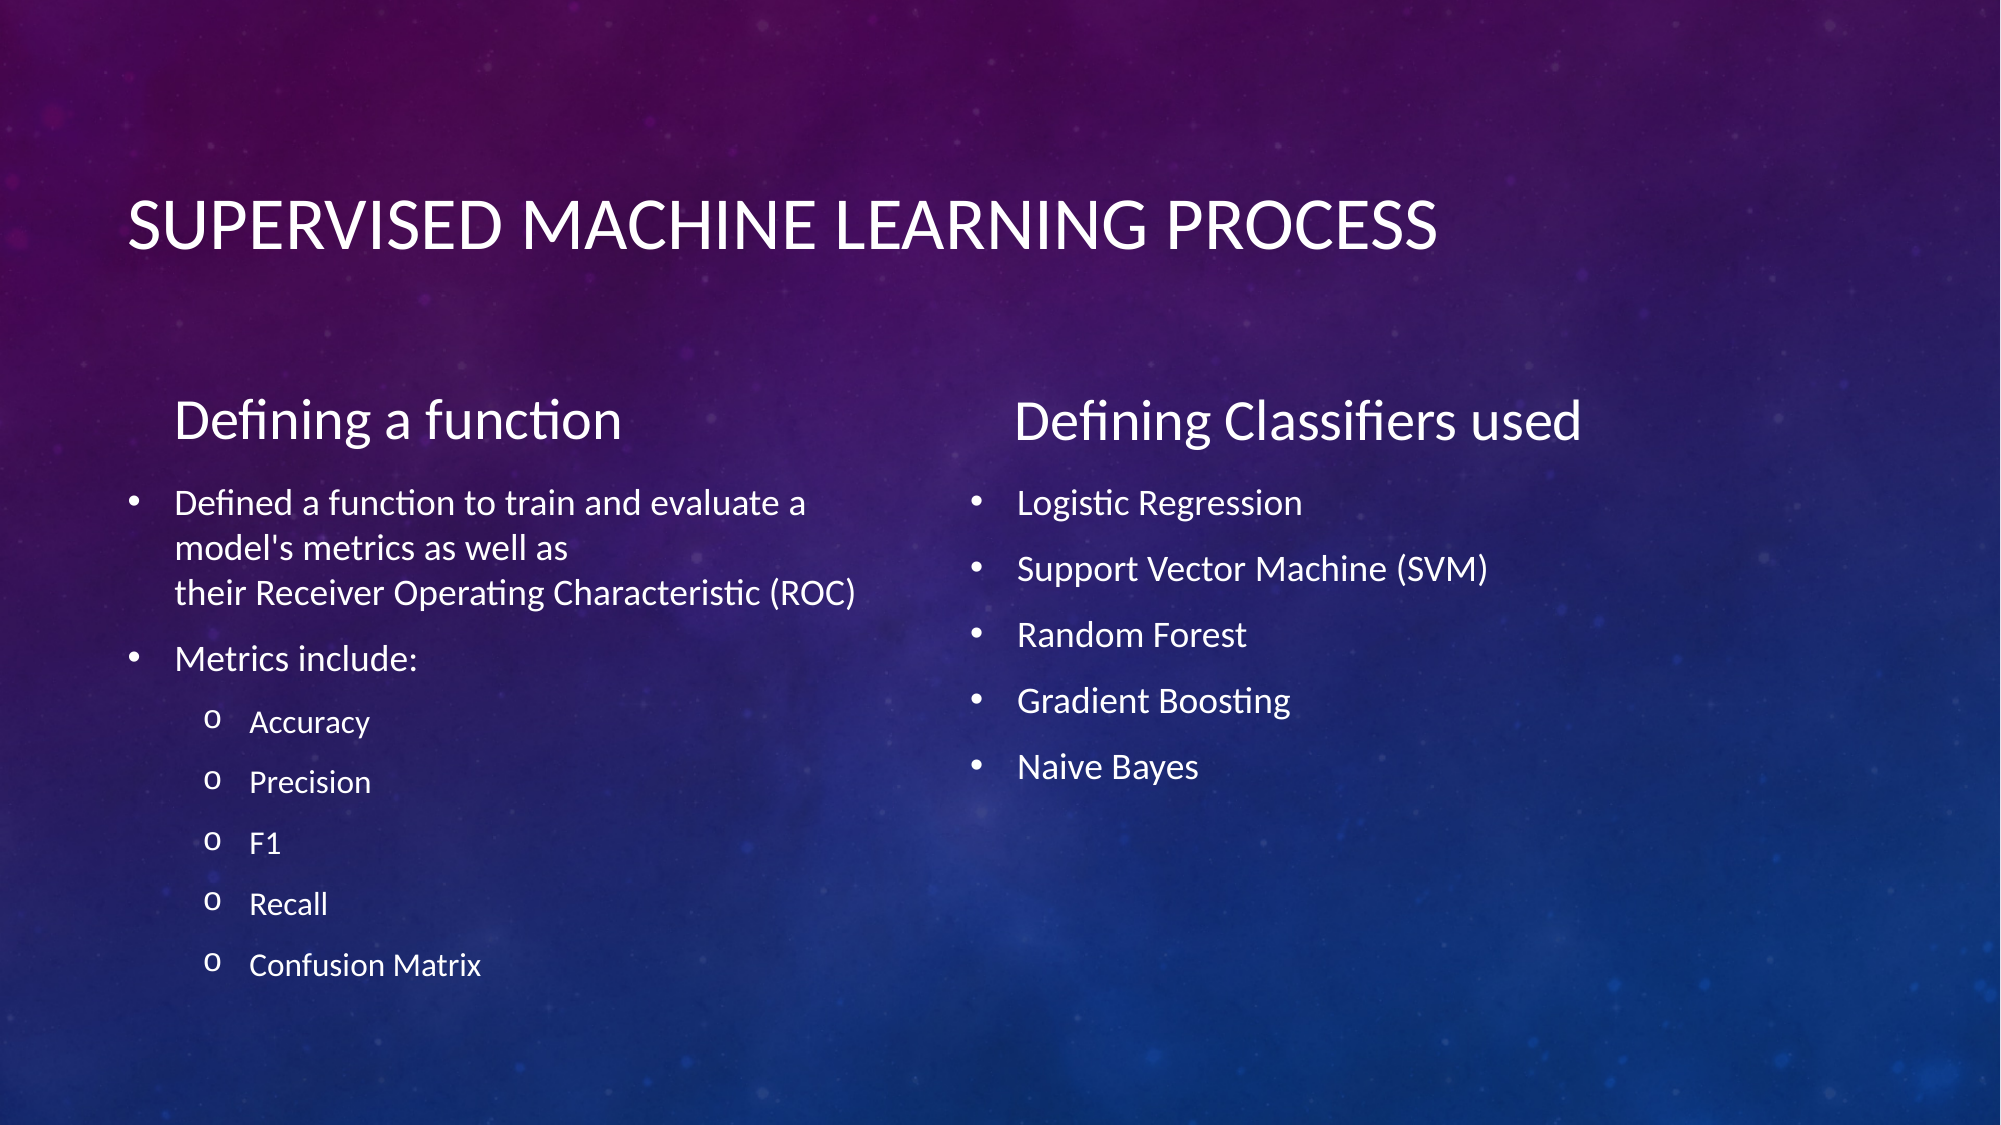

# Supervised Machine learning process
Defining a function
Defining Classifiers used
Defined a function to train and evaluate a model's metrics as well as their Receiver Operating Characteristic (ROC)
Metrics include:
Accuracy
Precision
F1
Recall
Confusion Matrix
Logistic Regression
Support Vector Machine (SVM)
Random Forest
Gradient Boosting
Naive Bayes